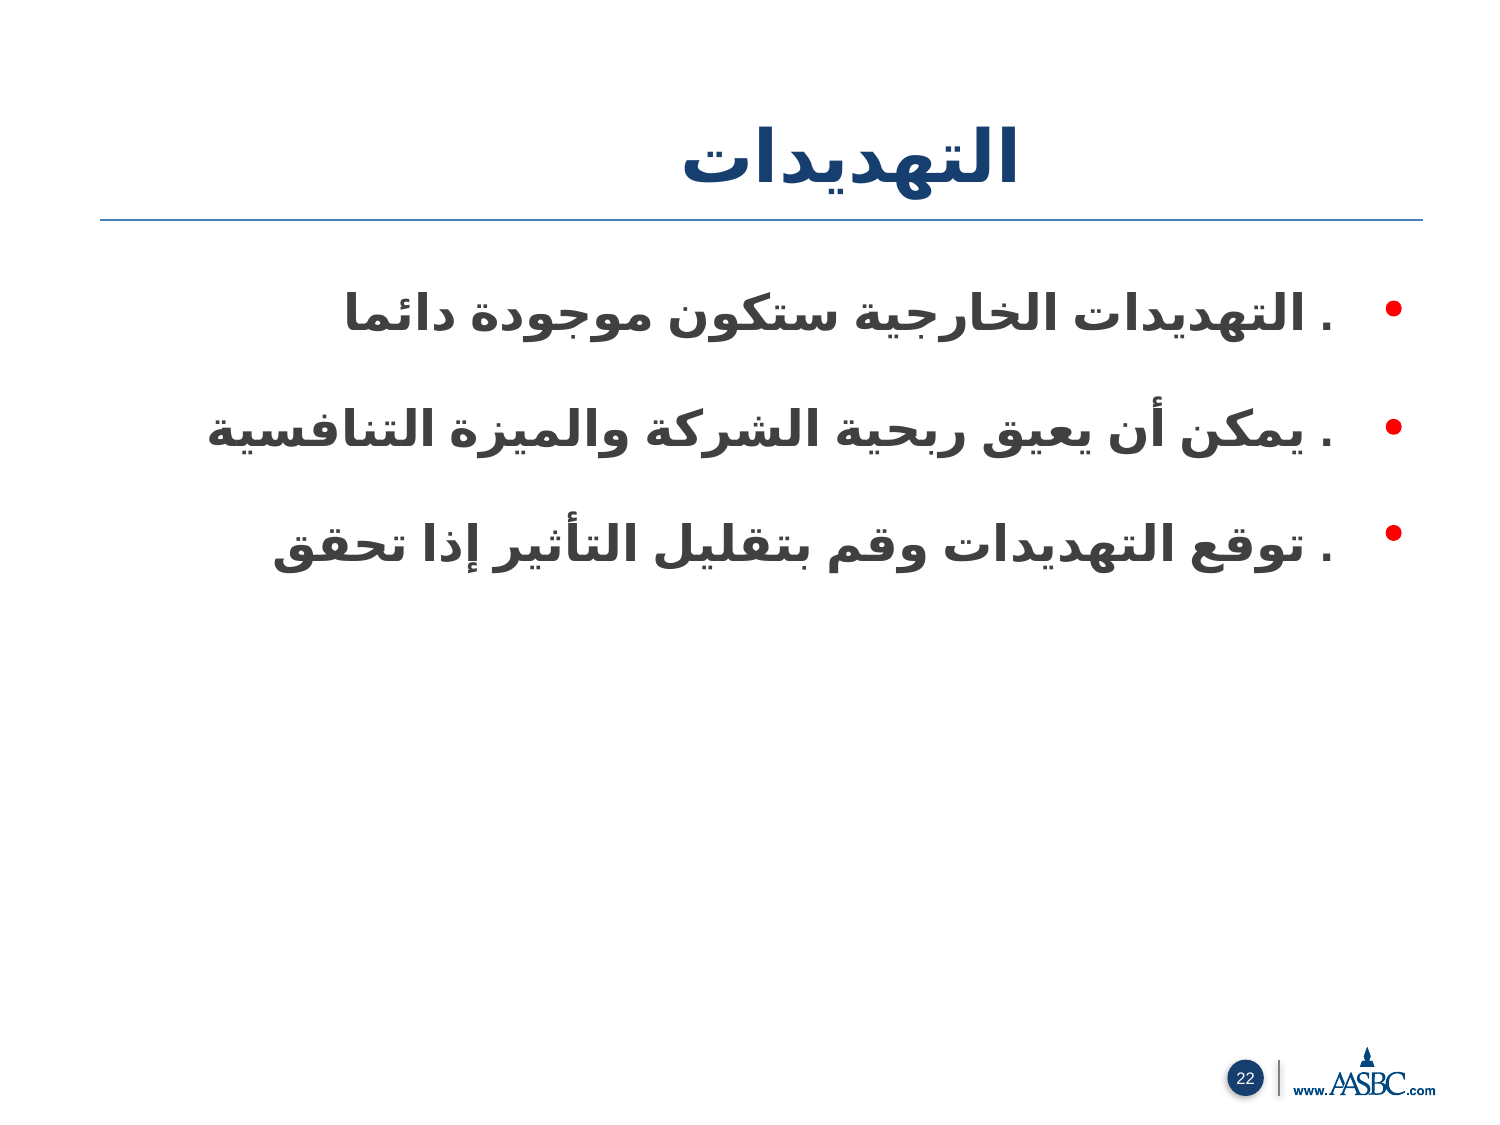

التهديدات
التهديدات الخارجية ستكون موجودة دائما .
يمكن أن يعيق ربحية الشركة والميزة التنافسية .
توقع التهديدات وقم بتقليل التأثير إذا تحقق .